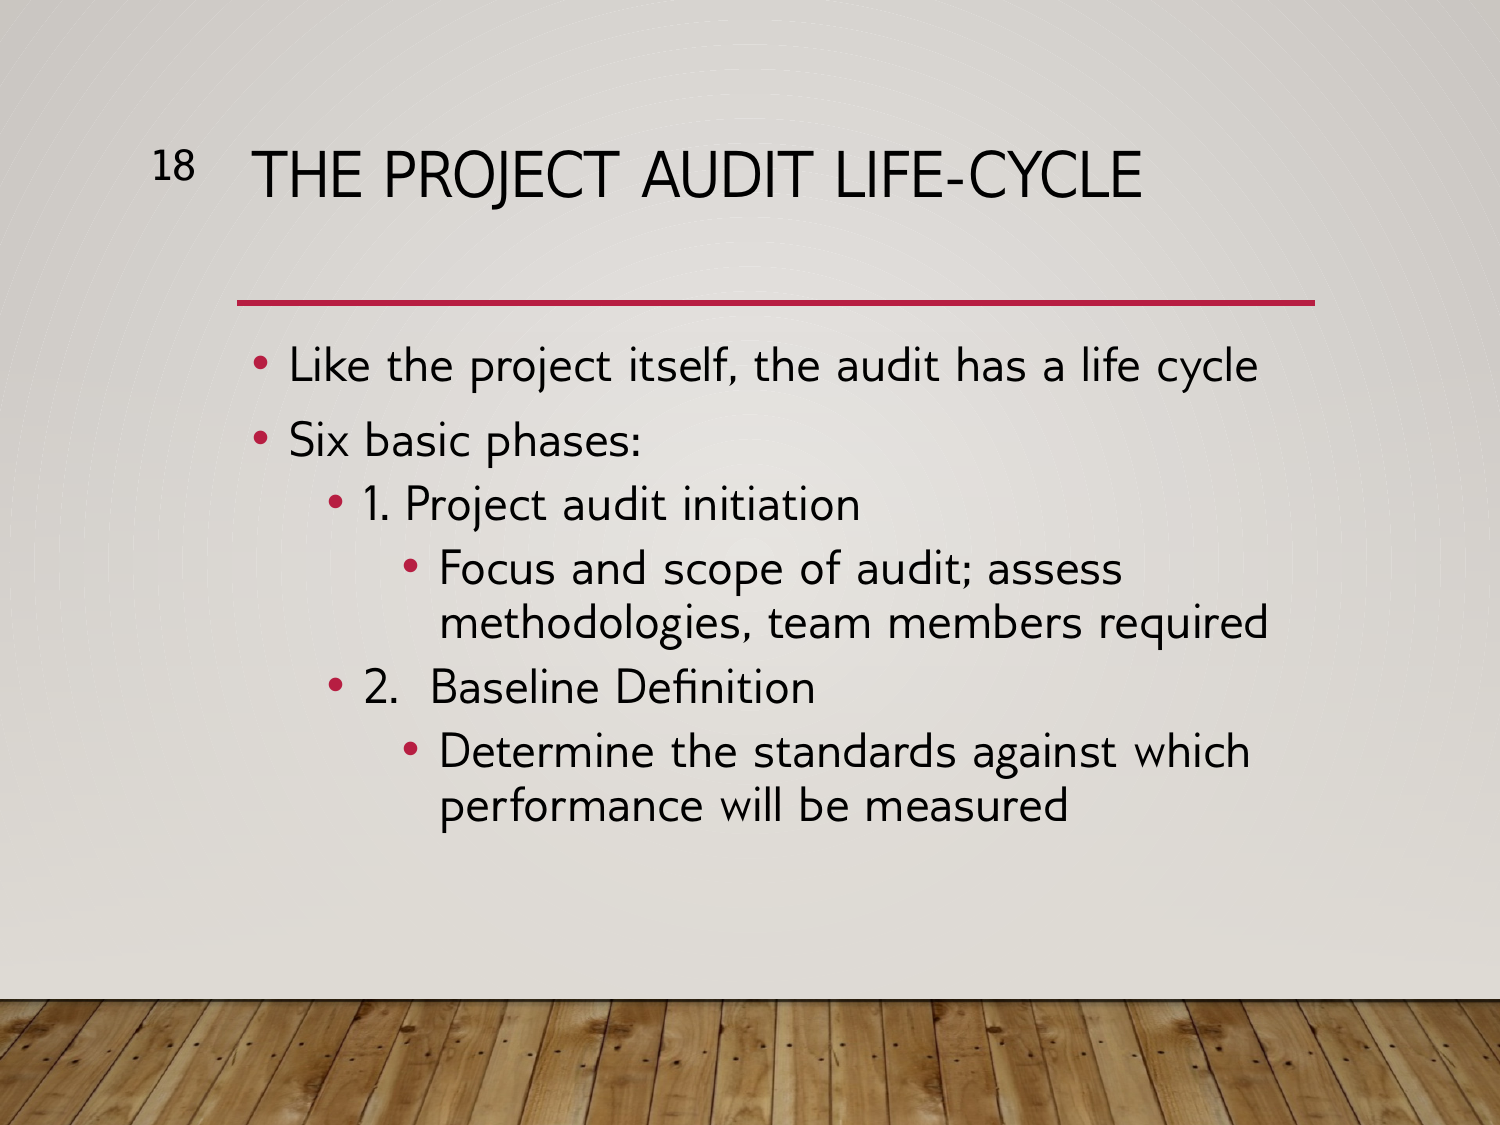

18
# The Project Audit Life-Cycle
Like the project itself, the audit has a life cycle
Six basic phases:
1. Project audit initiation
Focus and scope of audit; assess methodologies, team members required
2.  Baseline Definition
Determine the standards against which performance will be measured